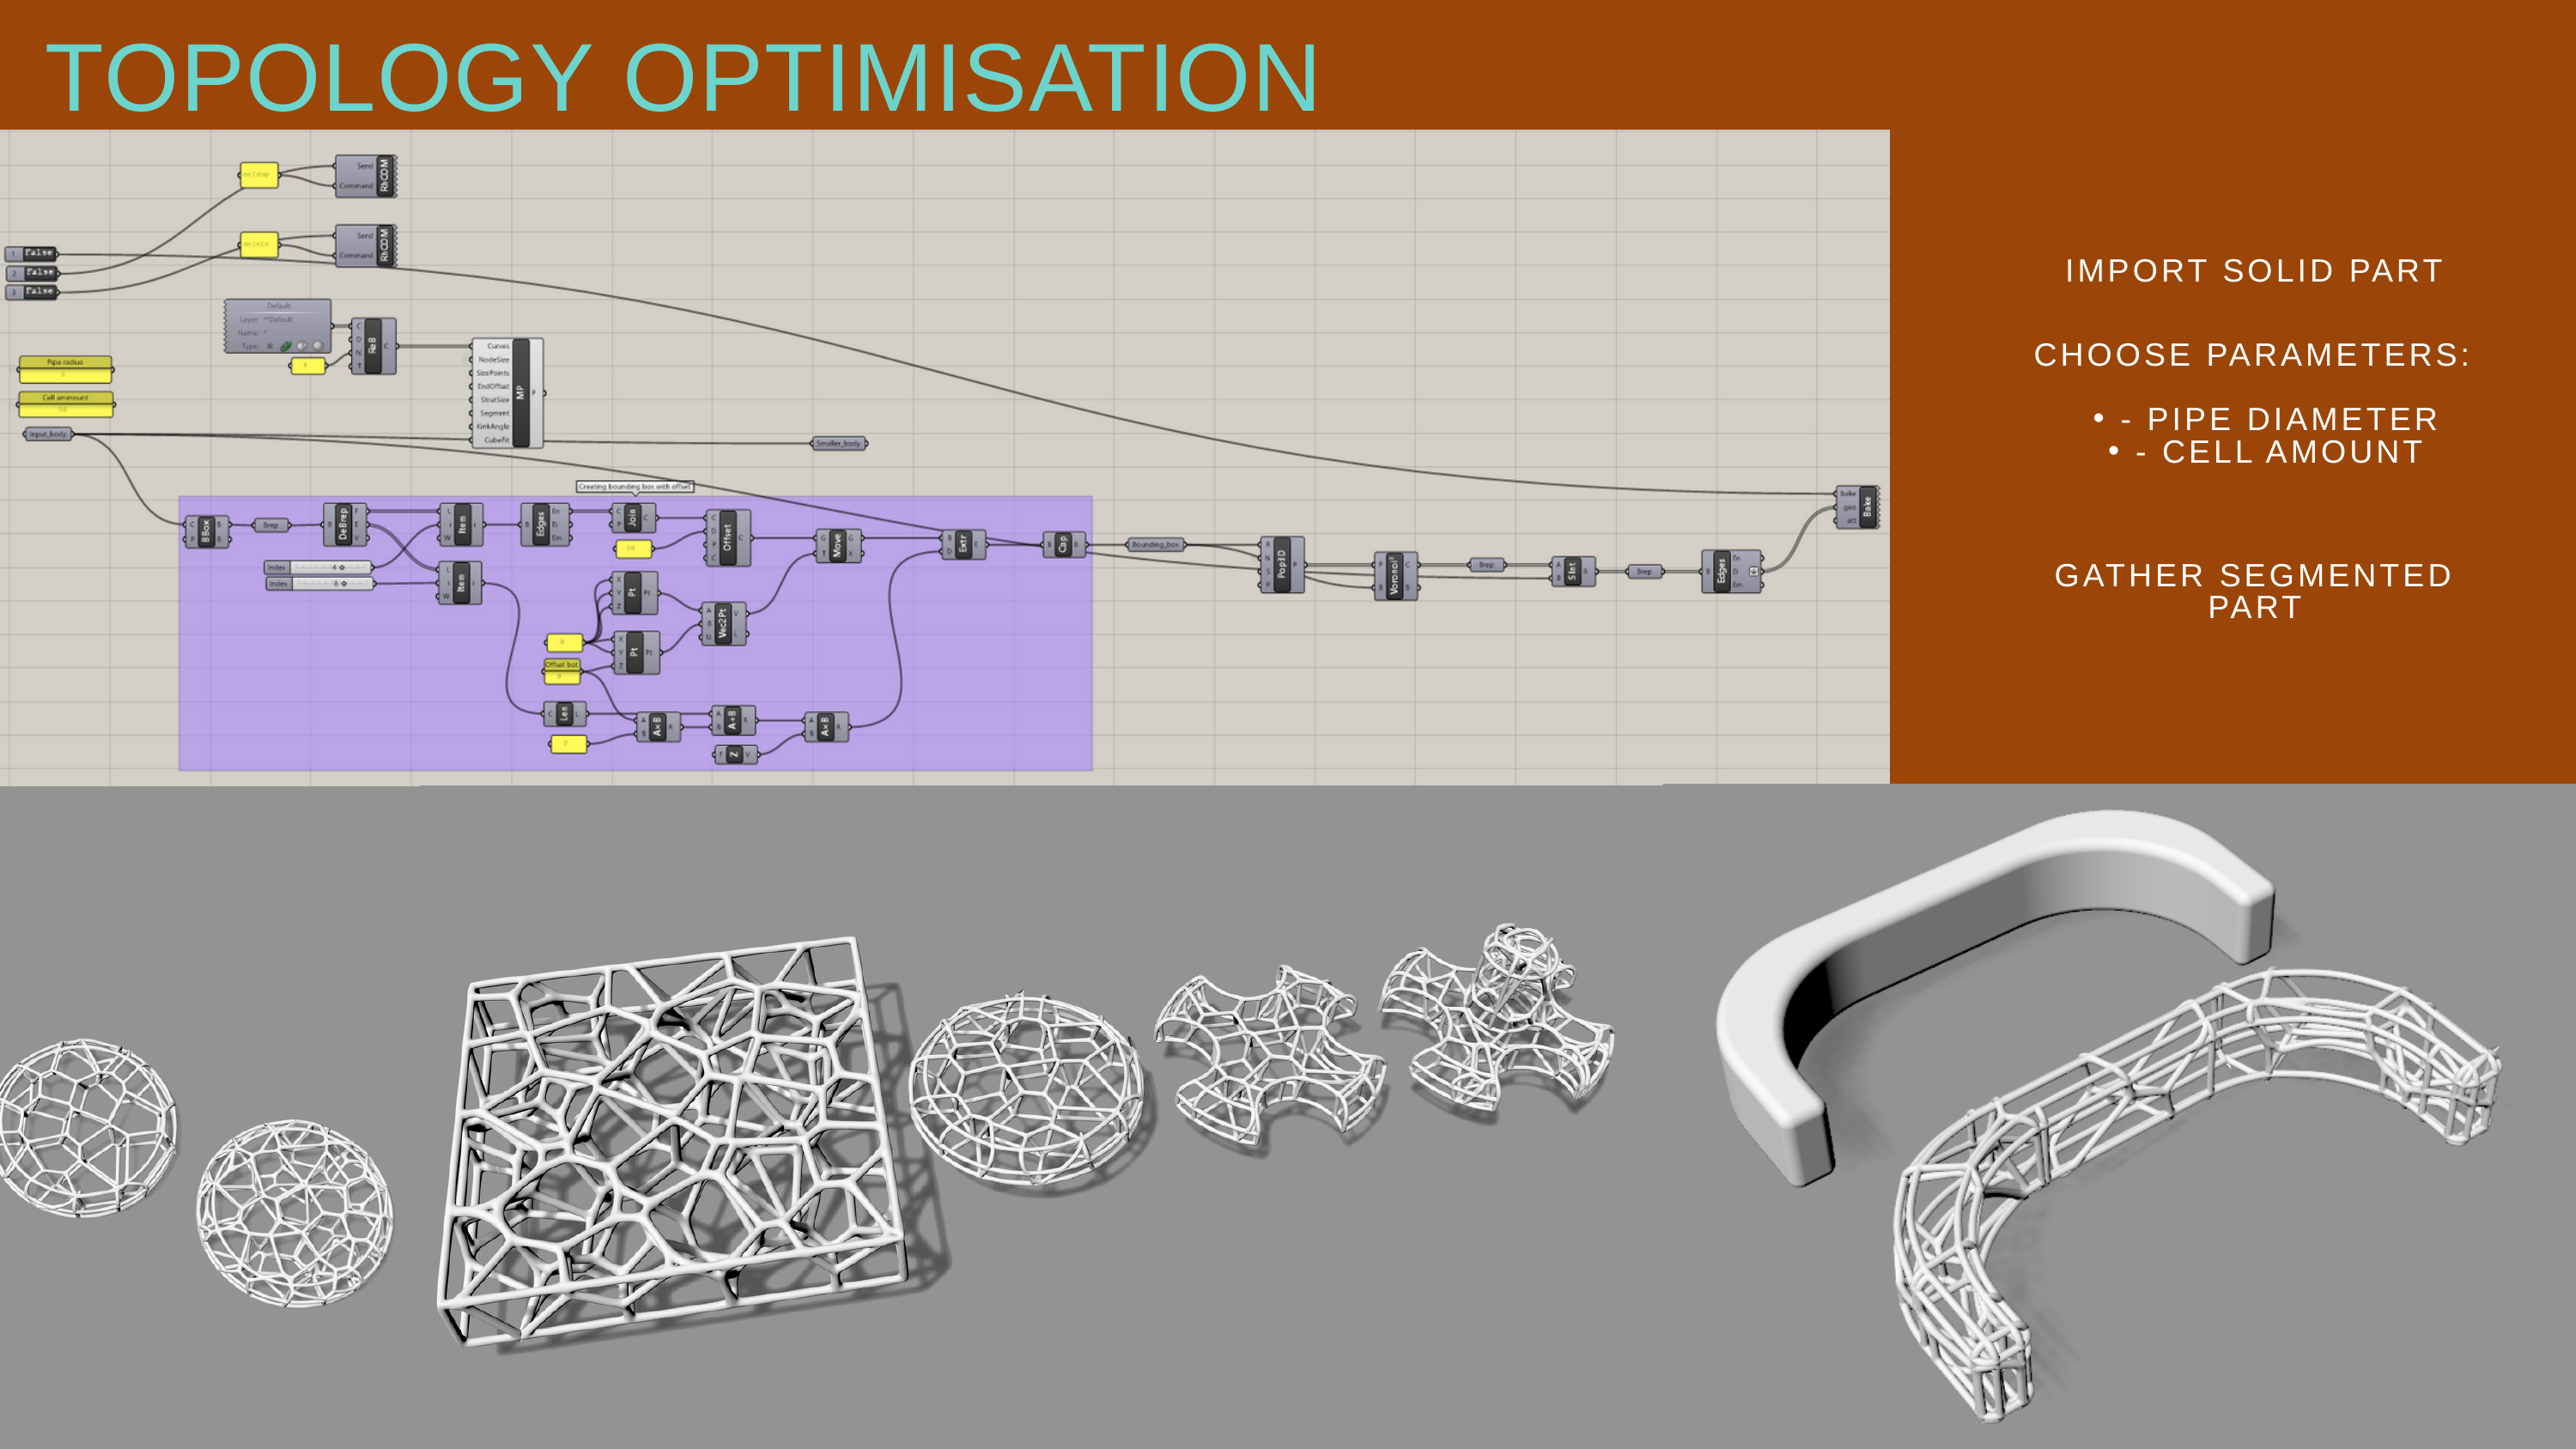

TOPOLOGY OPTIMISATION
IMPORT SOLID PART

CHOOSE PARAMETERS:

- PIPE DIAMETER
- CELL AMOUNT
GATHER SEGMENTED PART